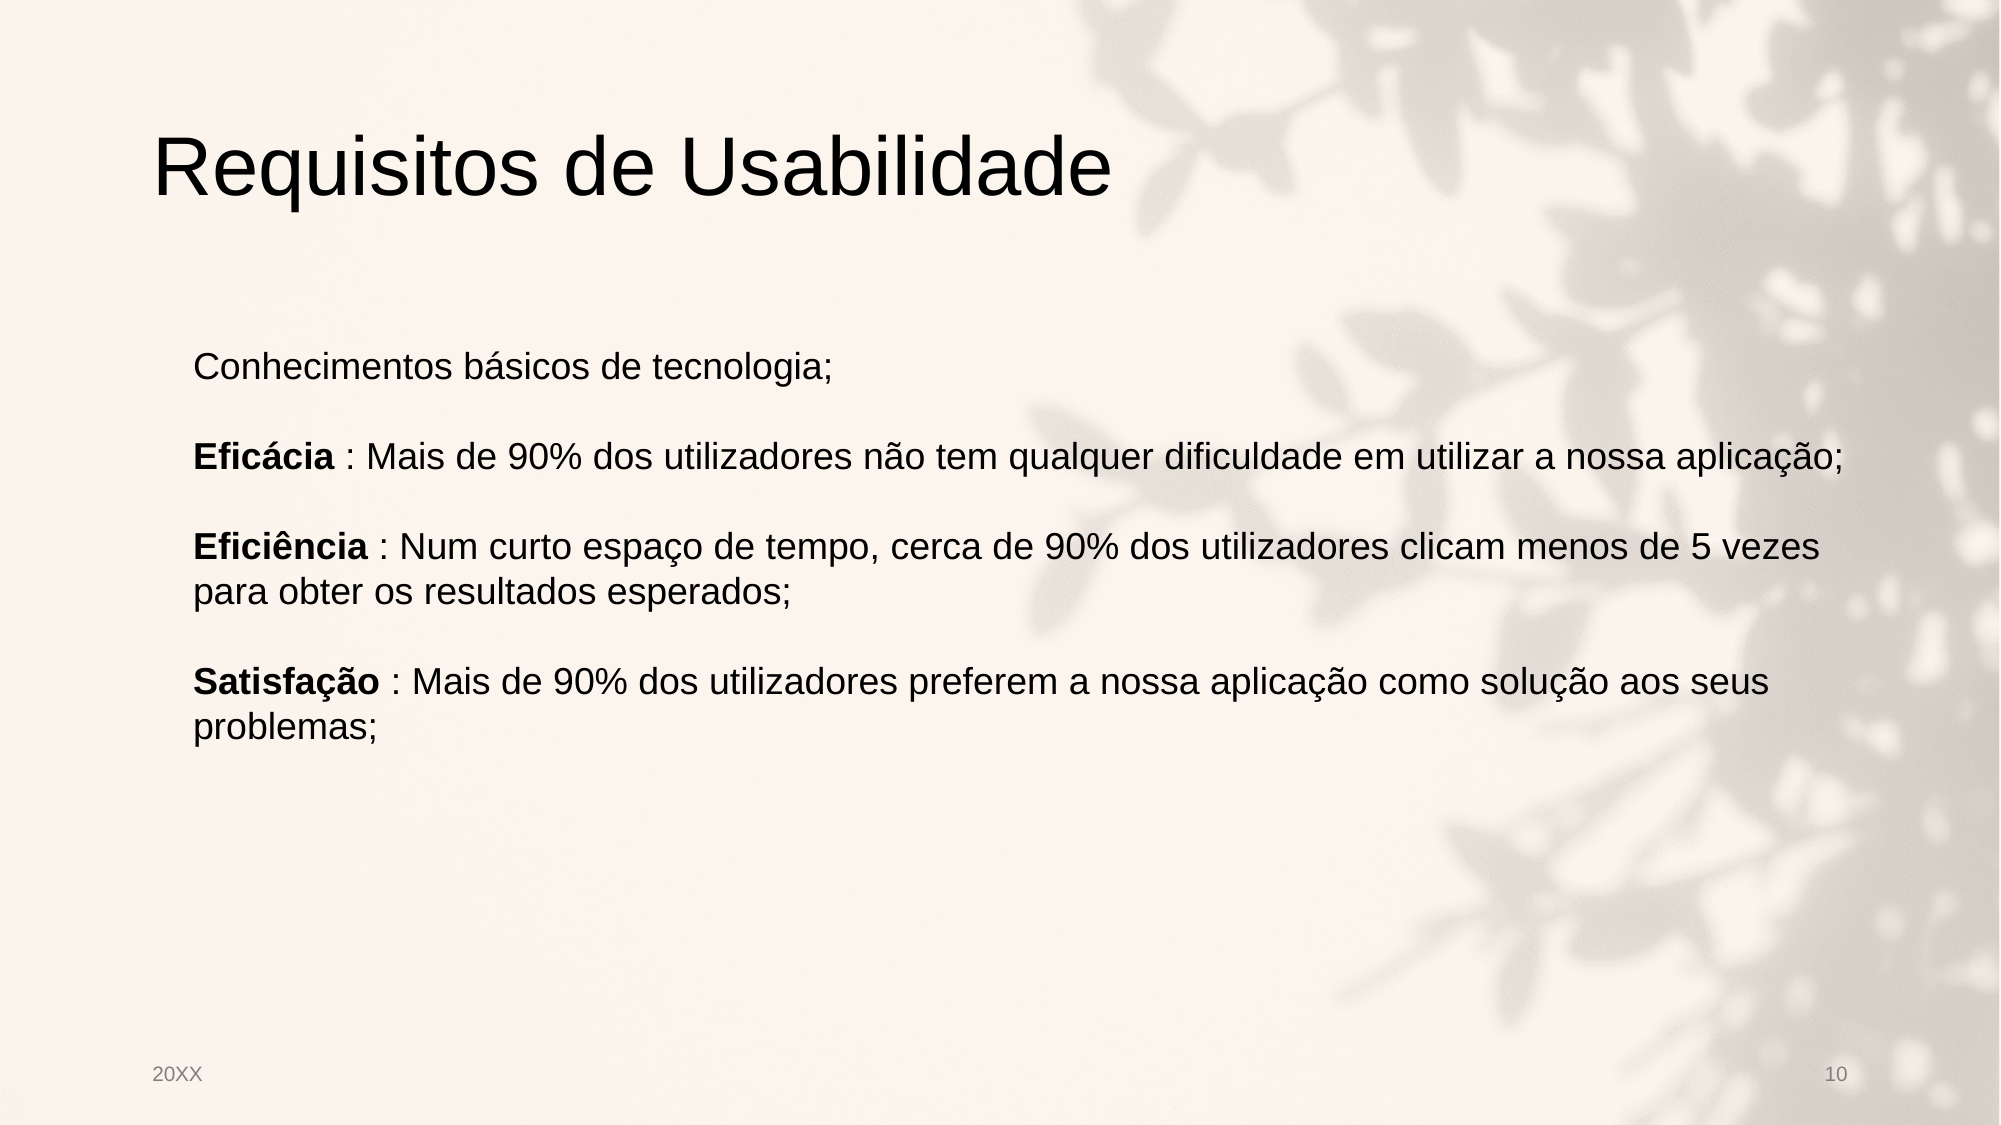

# Requisitos de Usabilidade
Conhecimentos básicos de tecnologia;

Eficácia : Mais de 90% dos utilizadores não tem qualquer dificuldade em utilizar a nossa aplicação;

Eficiência : Num curto espaço de tempo, cerca de 90% dos utilizadores clicam menos de 5 vezes para obter os resultados esperados;

Satisfação : Mais de 90% dos utilizadores preferem a nossa aplicação como solução aos seus problemas;
20XX
10